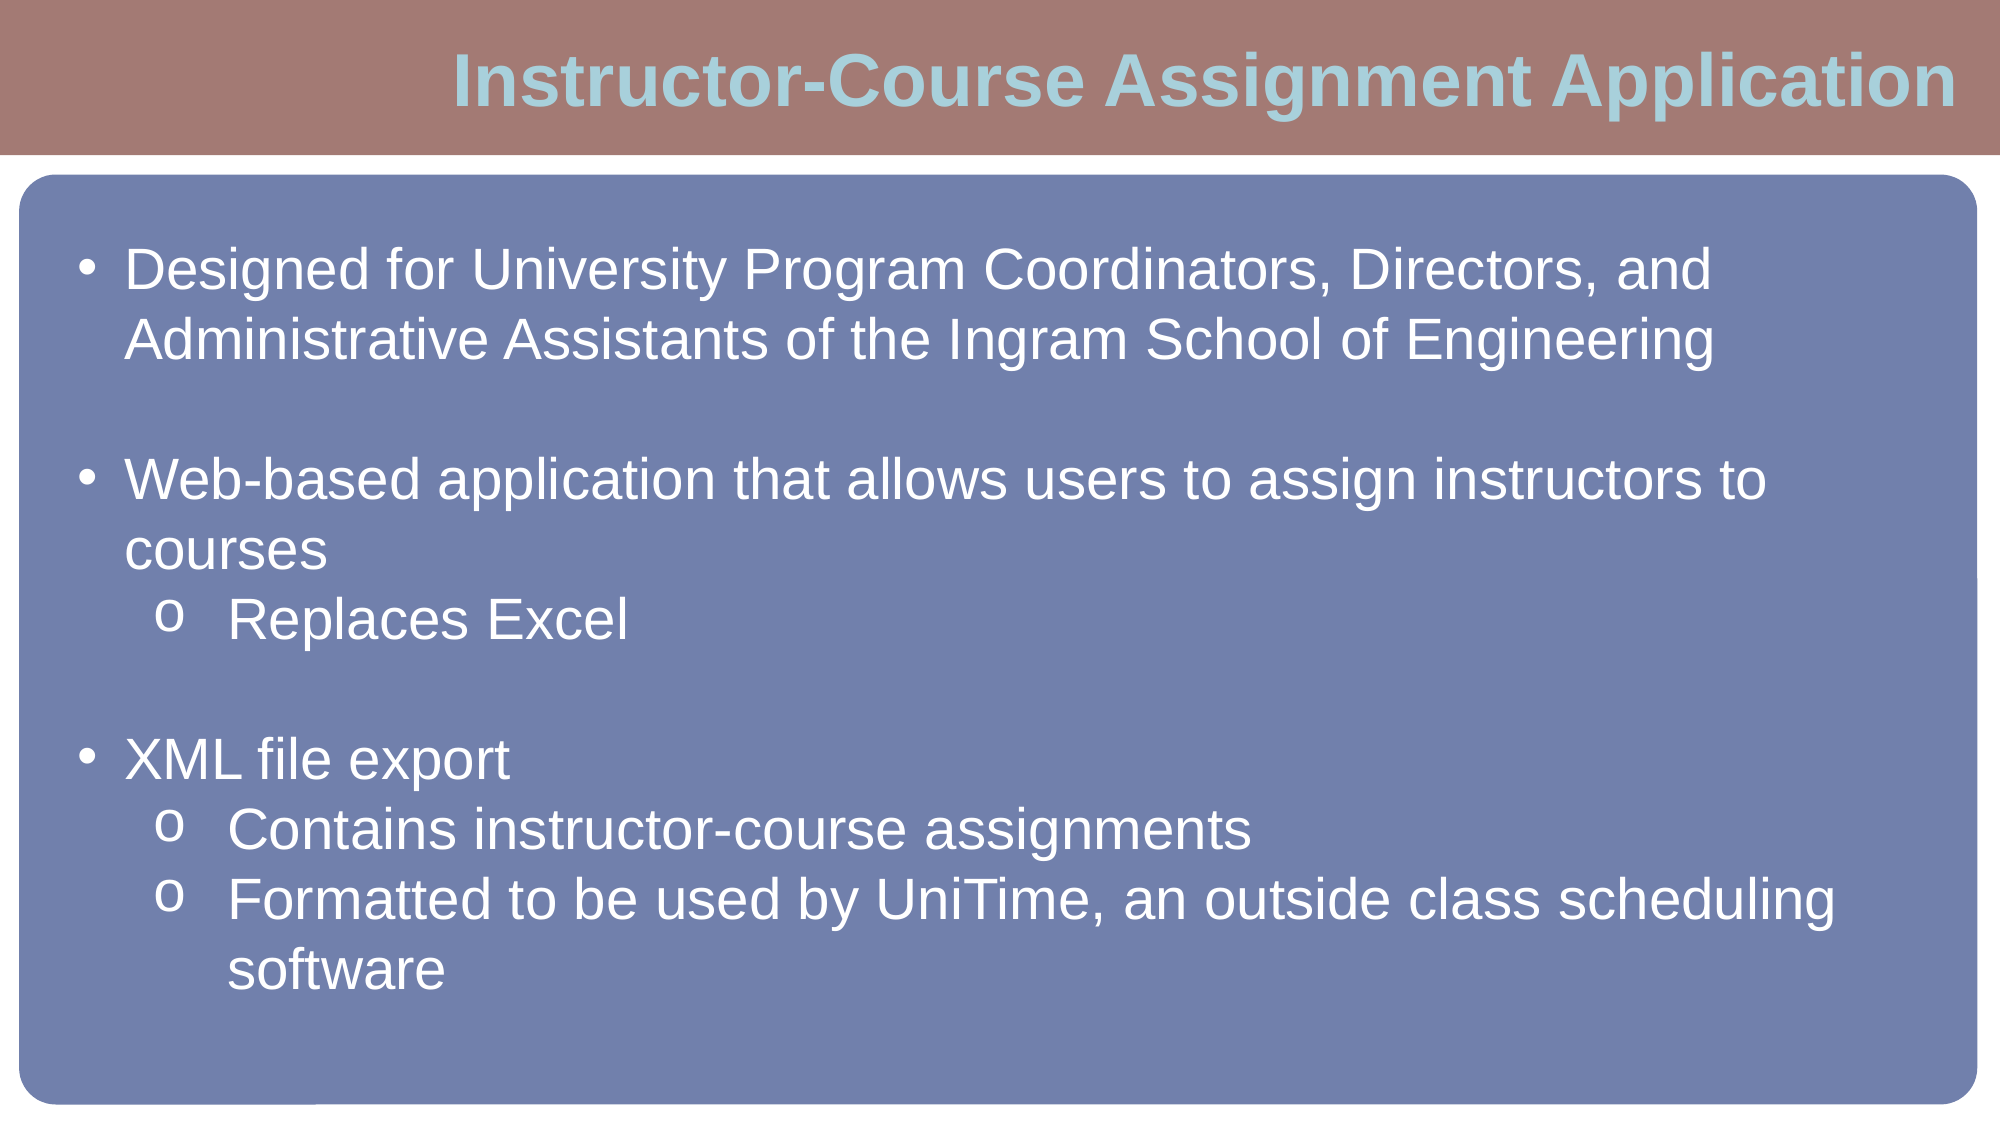

Instructor-Course Assignment Application

Designed for University Program Coordinators, Directors, and Administrative Assistants of the Ingram School of Engineering

Web-based application that allows users to assign instructors to courses
Replaces Excel

XML file export
Contains instructor-course assignments
Formatted to be used by UniTime, an outside class scheduling software